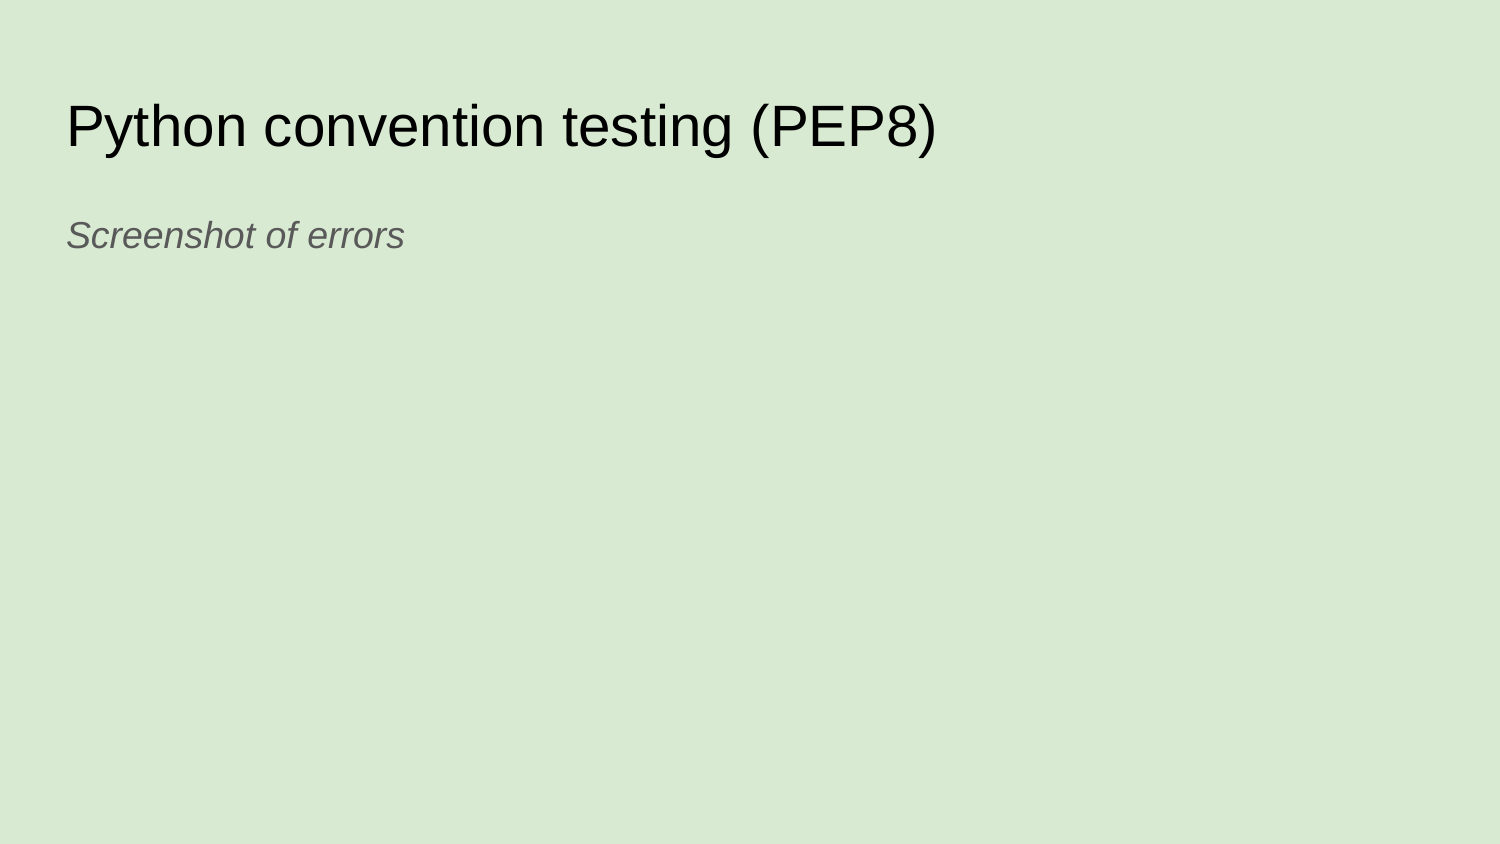

# Python convention testing (PEP8)
Screenshot of errors